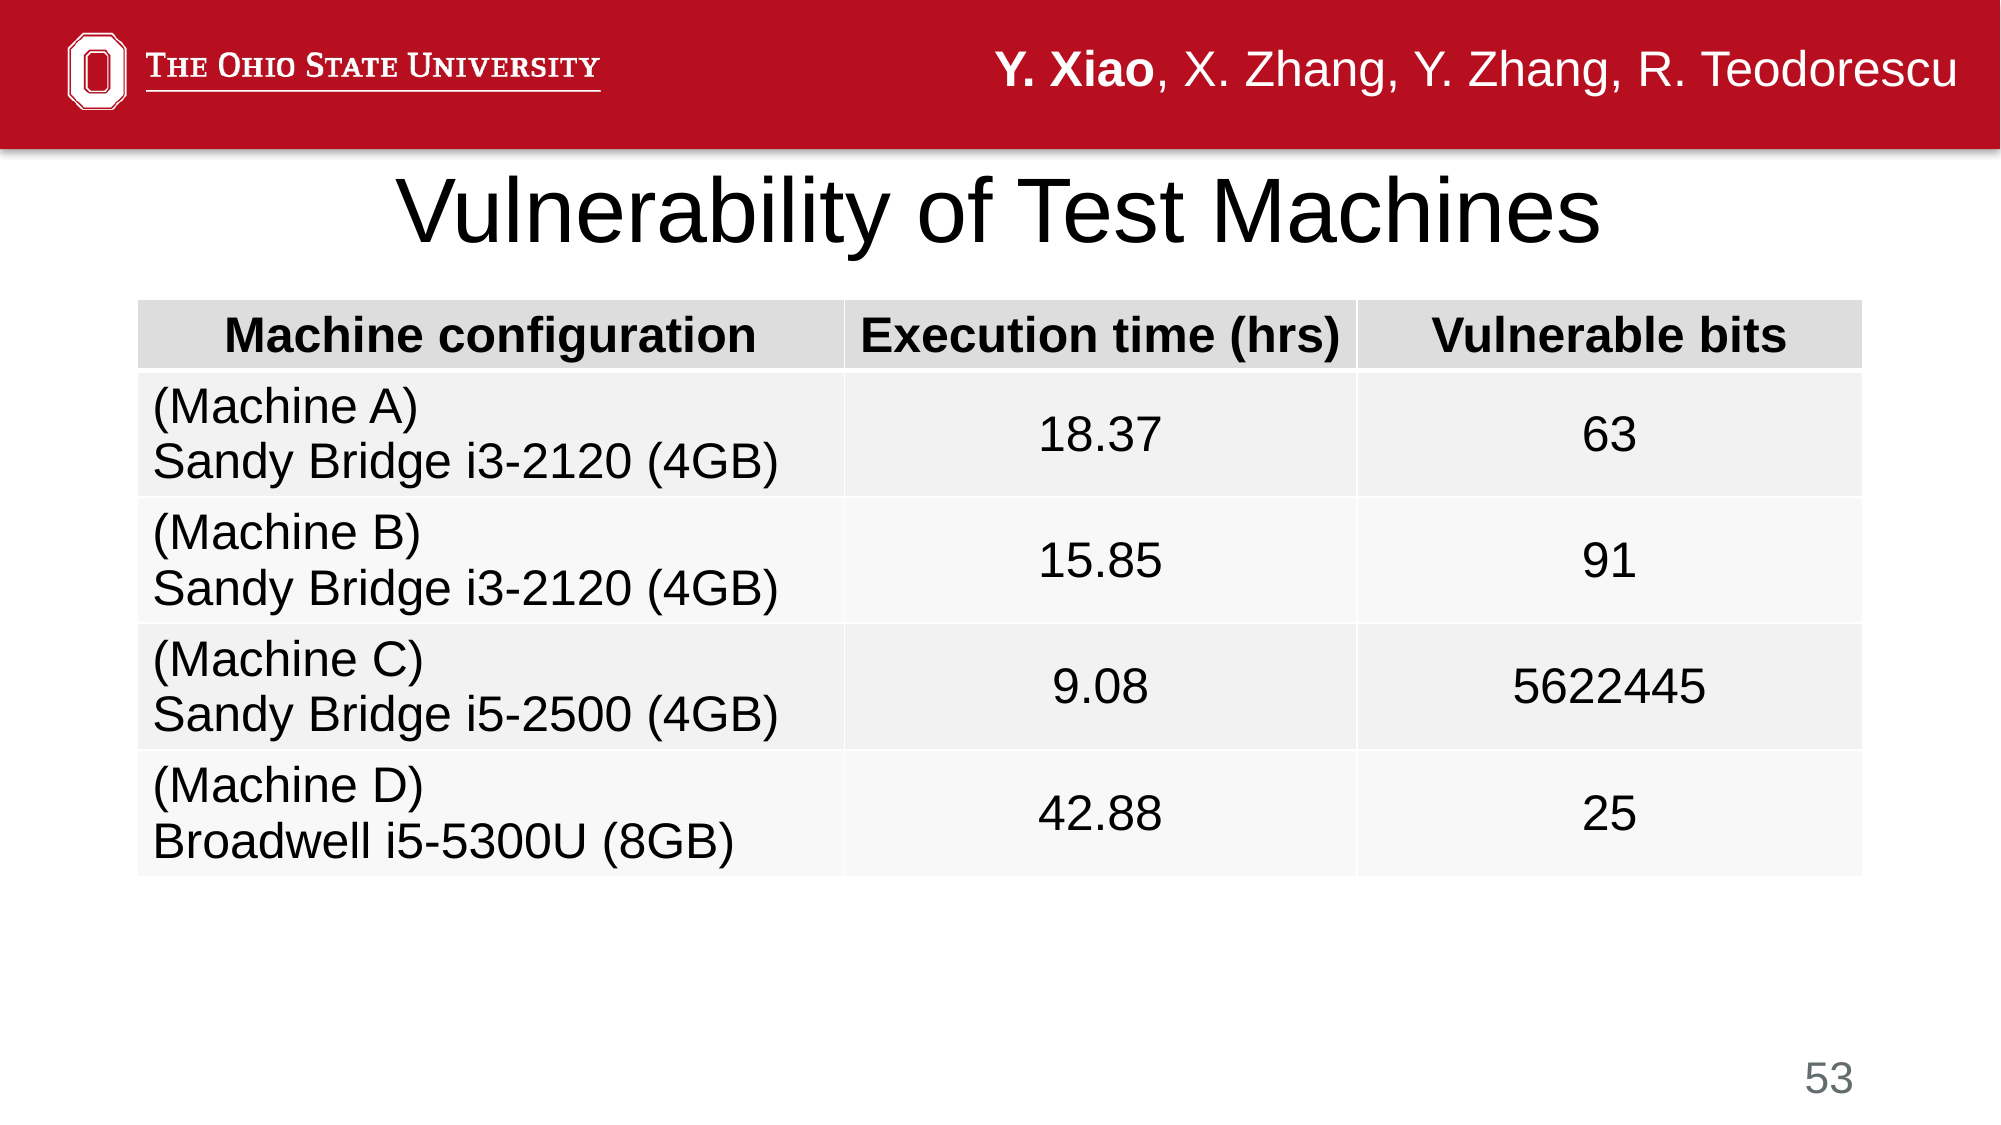

Y. Xiao, X. Zhang, Y. Zhang, R. Teodorescu
# Vulnerability of Test Machines
| Machine configuration | Execution time (hrs) | Vulnerable bits |
| --- | --- | --- |
| (Machine A) Sandy Bridge i3-2120 (4GB) | 18.37 | 63 |
| (Machine B) Sandy Bridge i3-2120 (4GB) | 15.85 | 91 |
| (Machine C) Sandy Bridge i5-2500 (4GB) | 9.08 | 5622445 |
| (Machine D) Broadwell i5-5300U (8GB) | 42.88 | 25 |